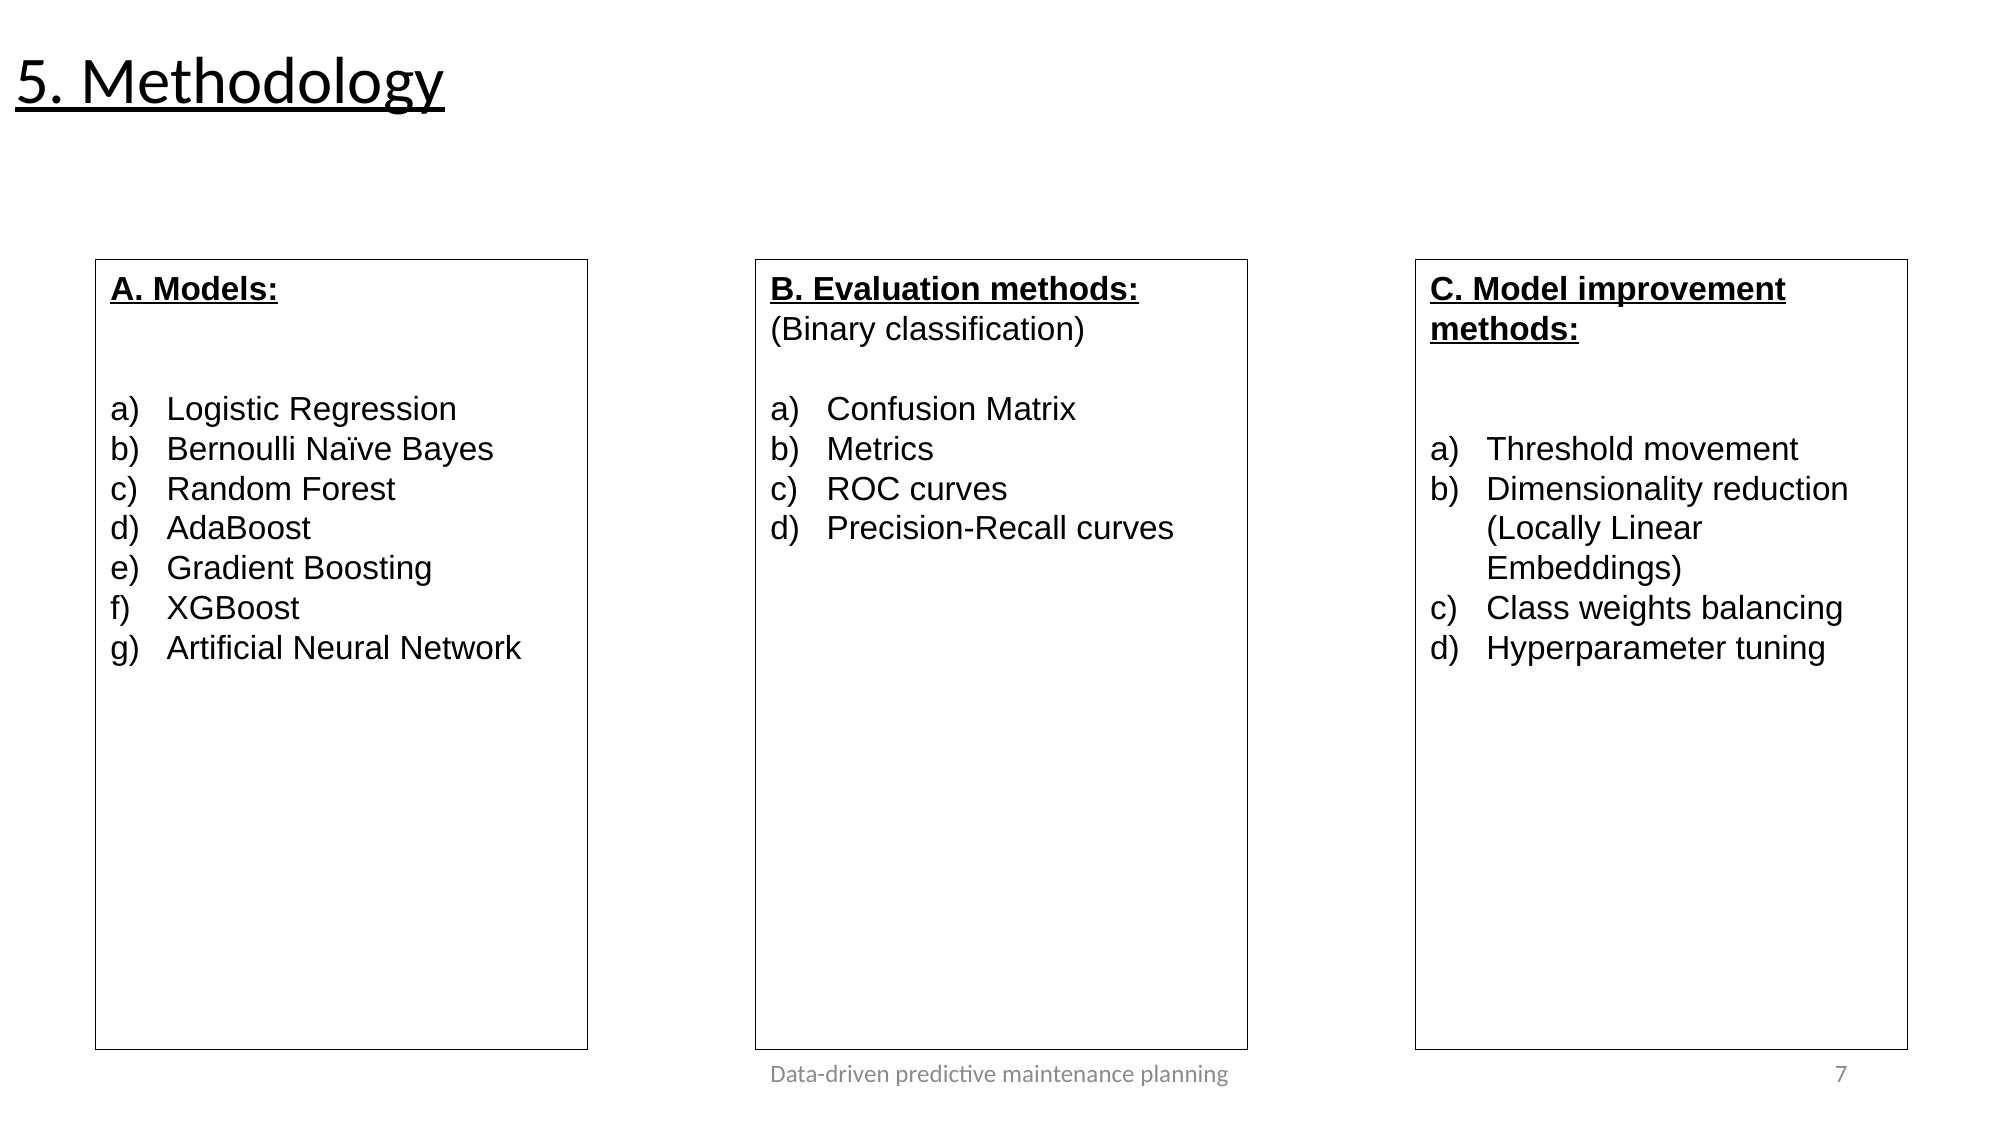

5. Methodology
B. Evaluation methods:
(Binary classification)

Confusion Matrix
Metrics
ROC curves
Precision-Recall curves

C. Model improvement methods:

Threshold movement
Dimensionality reduction (Locally Linear Embeddings)
Class weights balancing
Hyperparameter tuning
A. Models:

Logistic Regression
Bernoulli Naïve Bayes
Random Forest
AdaBoost
Gradient Boosting
XGBoost
Artificial Neural Network

Data-driven predictive maintenance planning
7